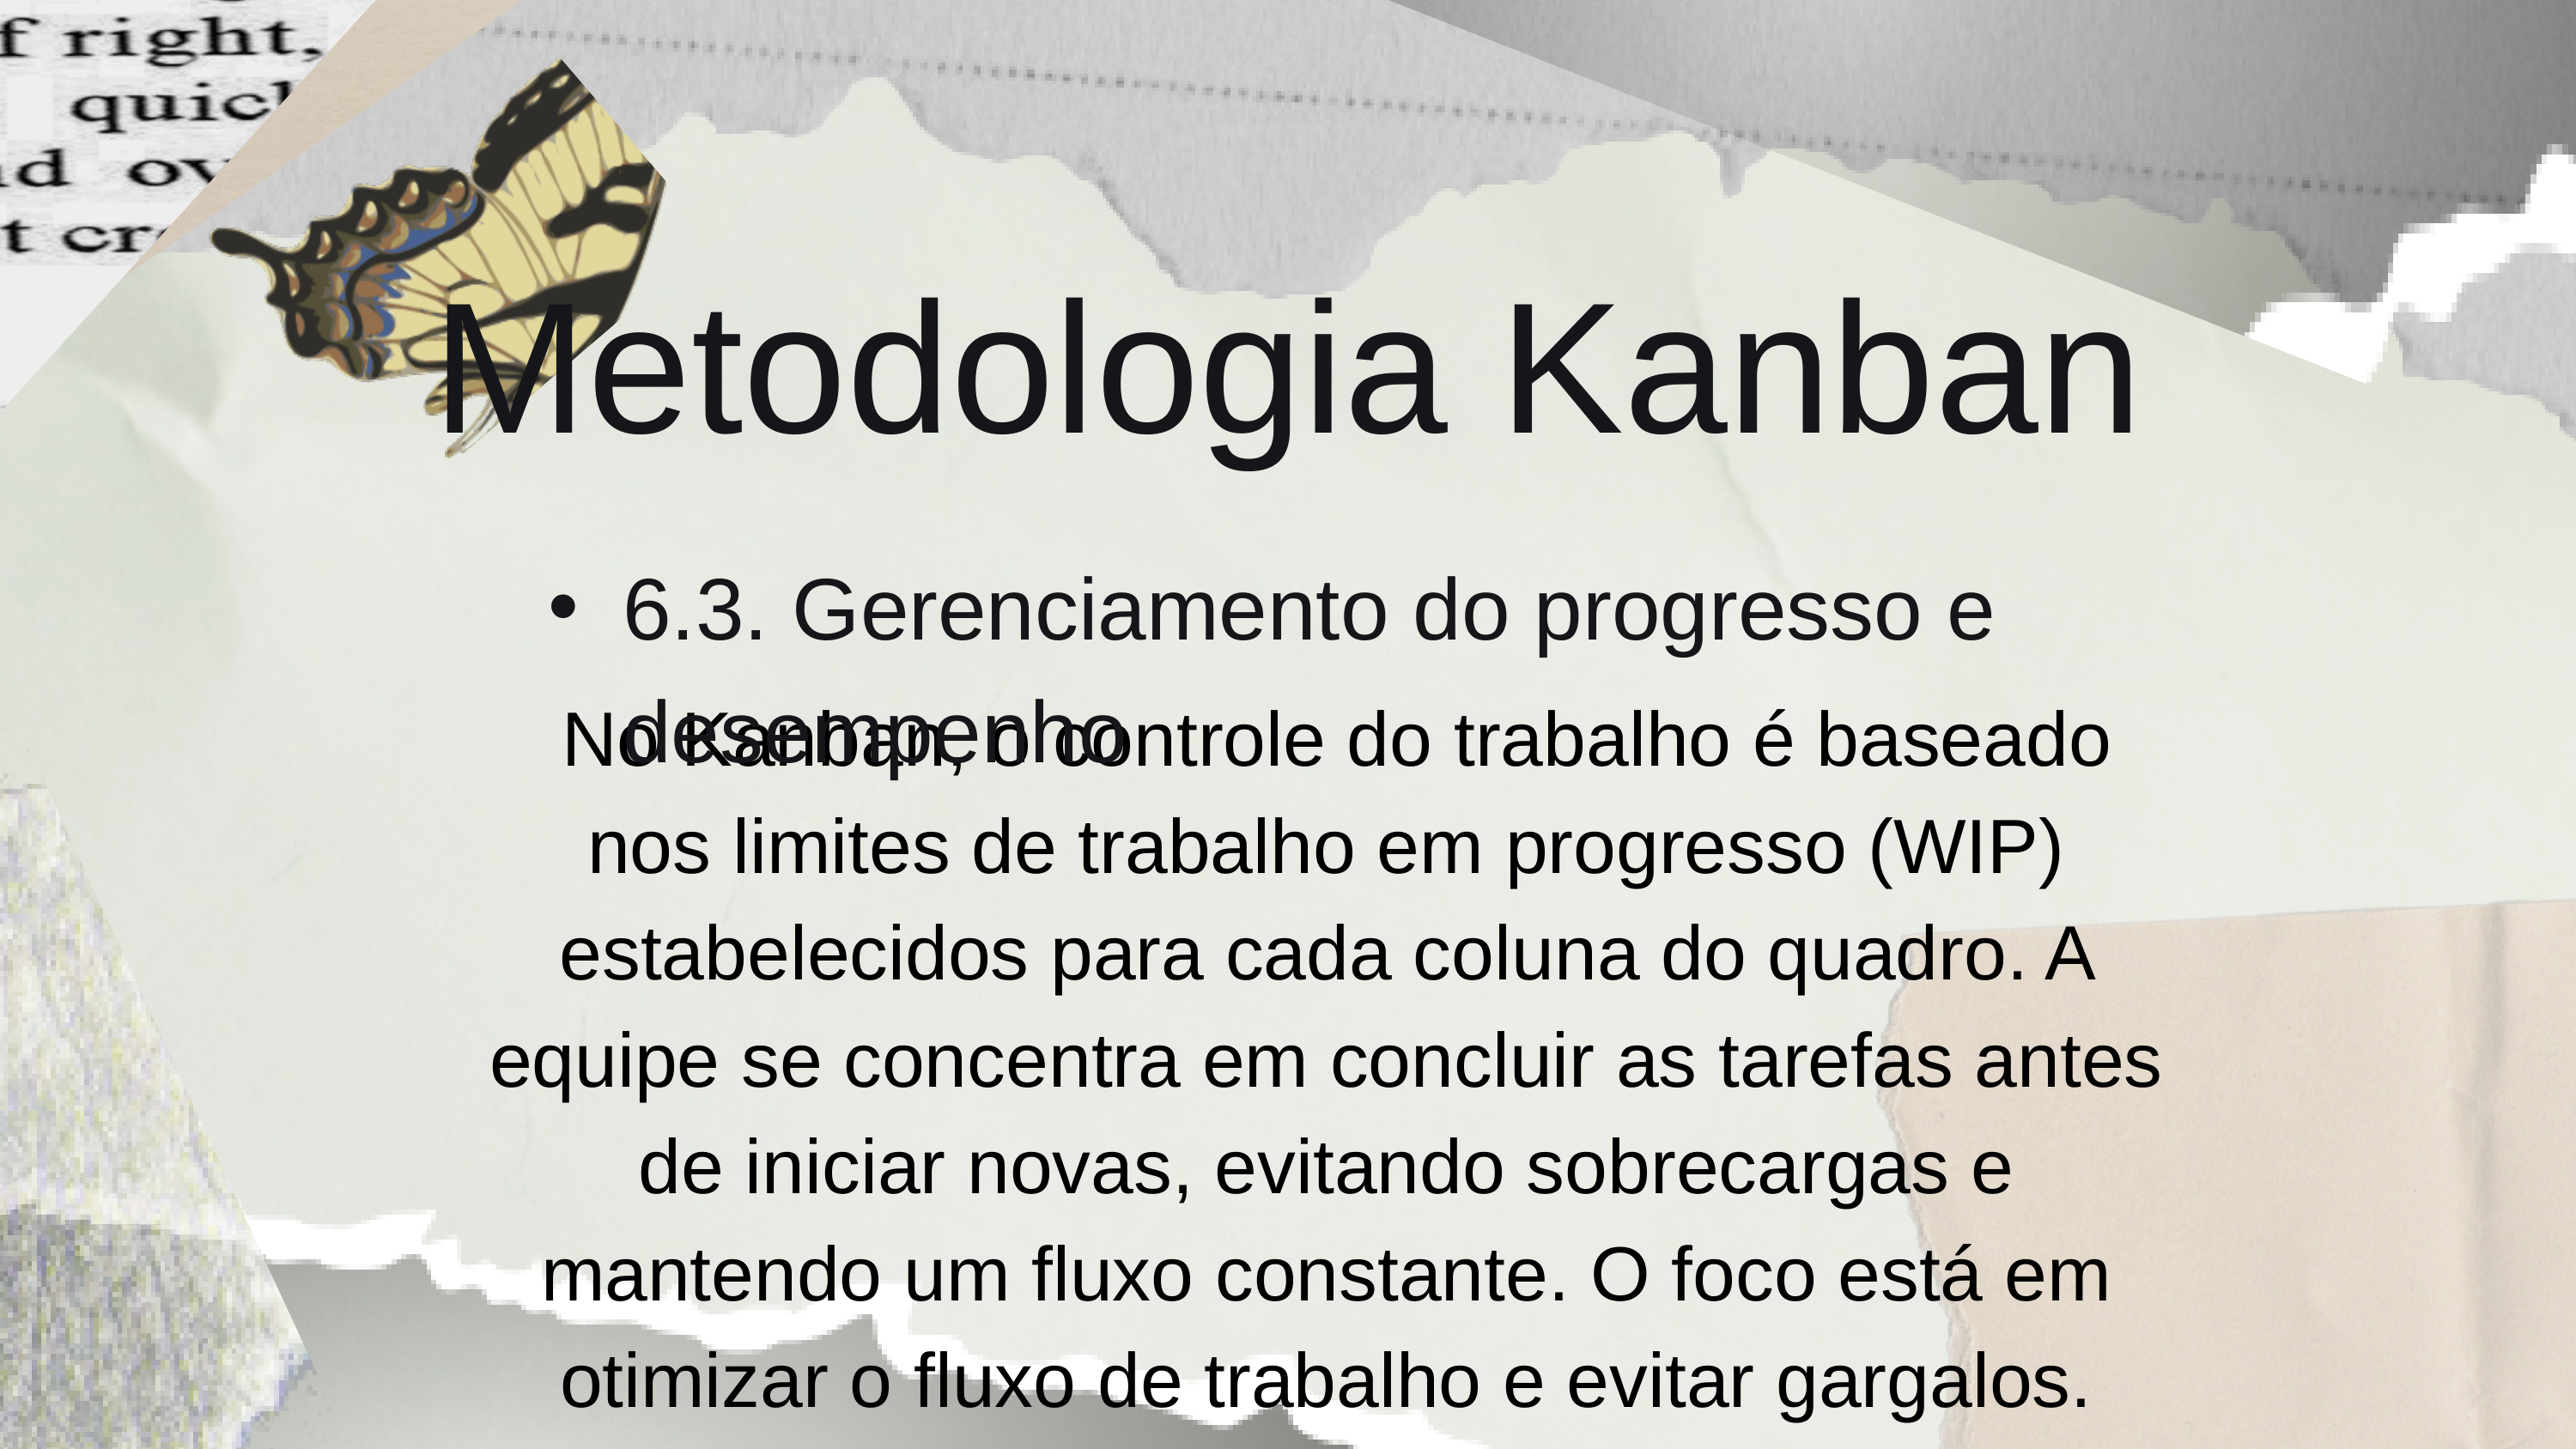

Metodologia Kanban
6.3. Gerenciamento do progresso e desempenho
 No Kanban, o controle do trabalho é baseado nos limites de trabalho em progresso (WIP) estabelecidos para cada coluna do quadro. A equipe se concentra em concluir as tarefas antes de iniciar novas, evitando sobrecargas e mantendo um fluxo constante. O foco está em otimizar o fluxo de trabalho e evitar gargalos.